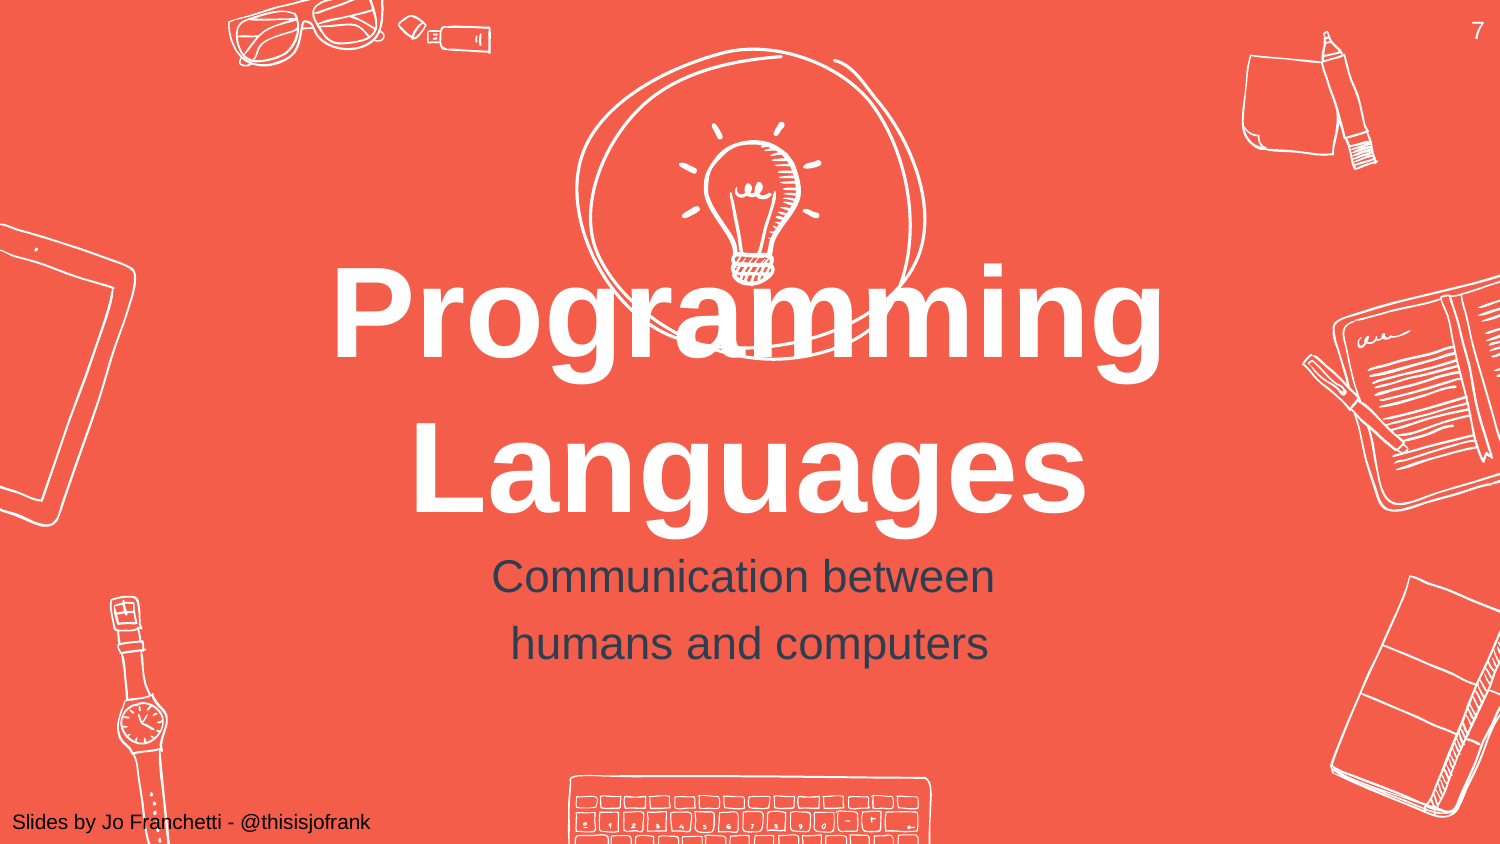

7

Programming Languages
Communication between
humans and computers